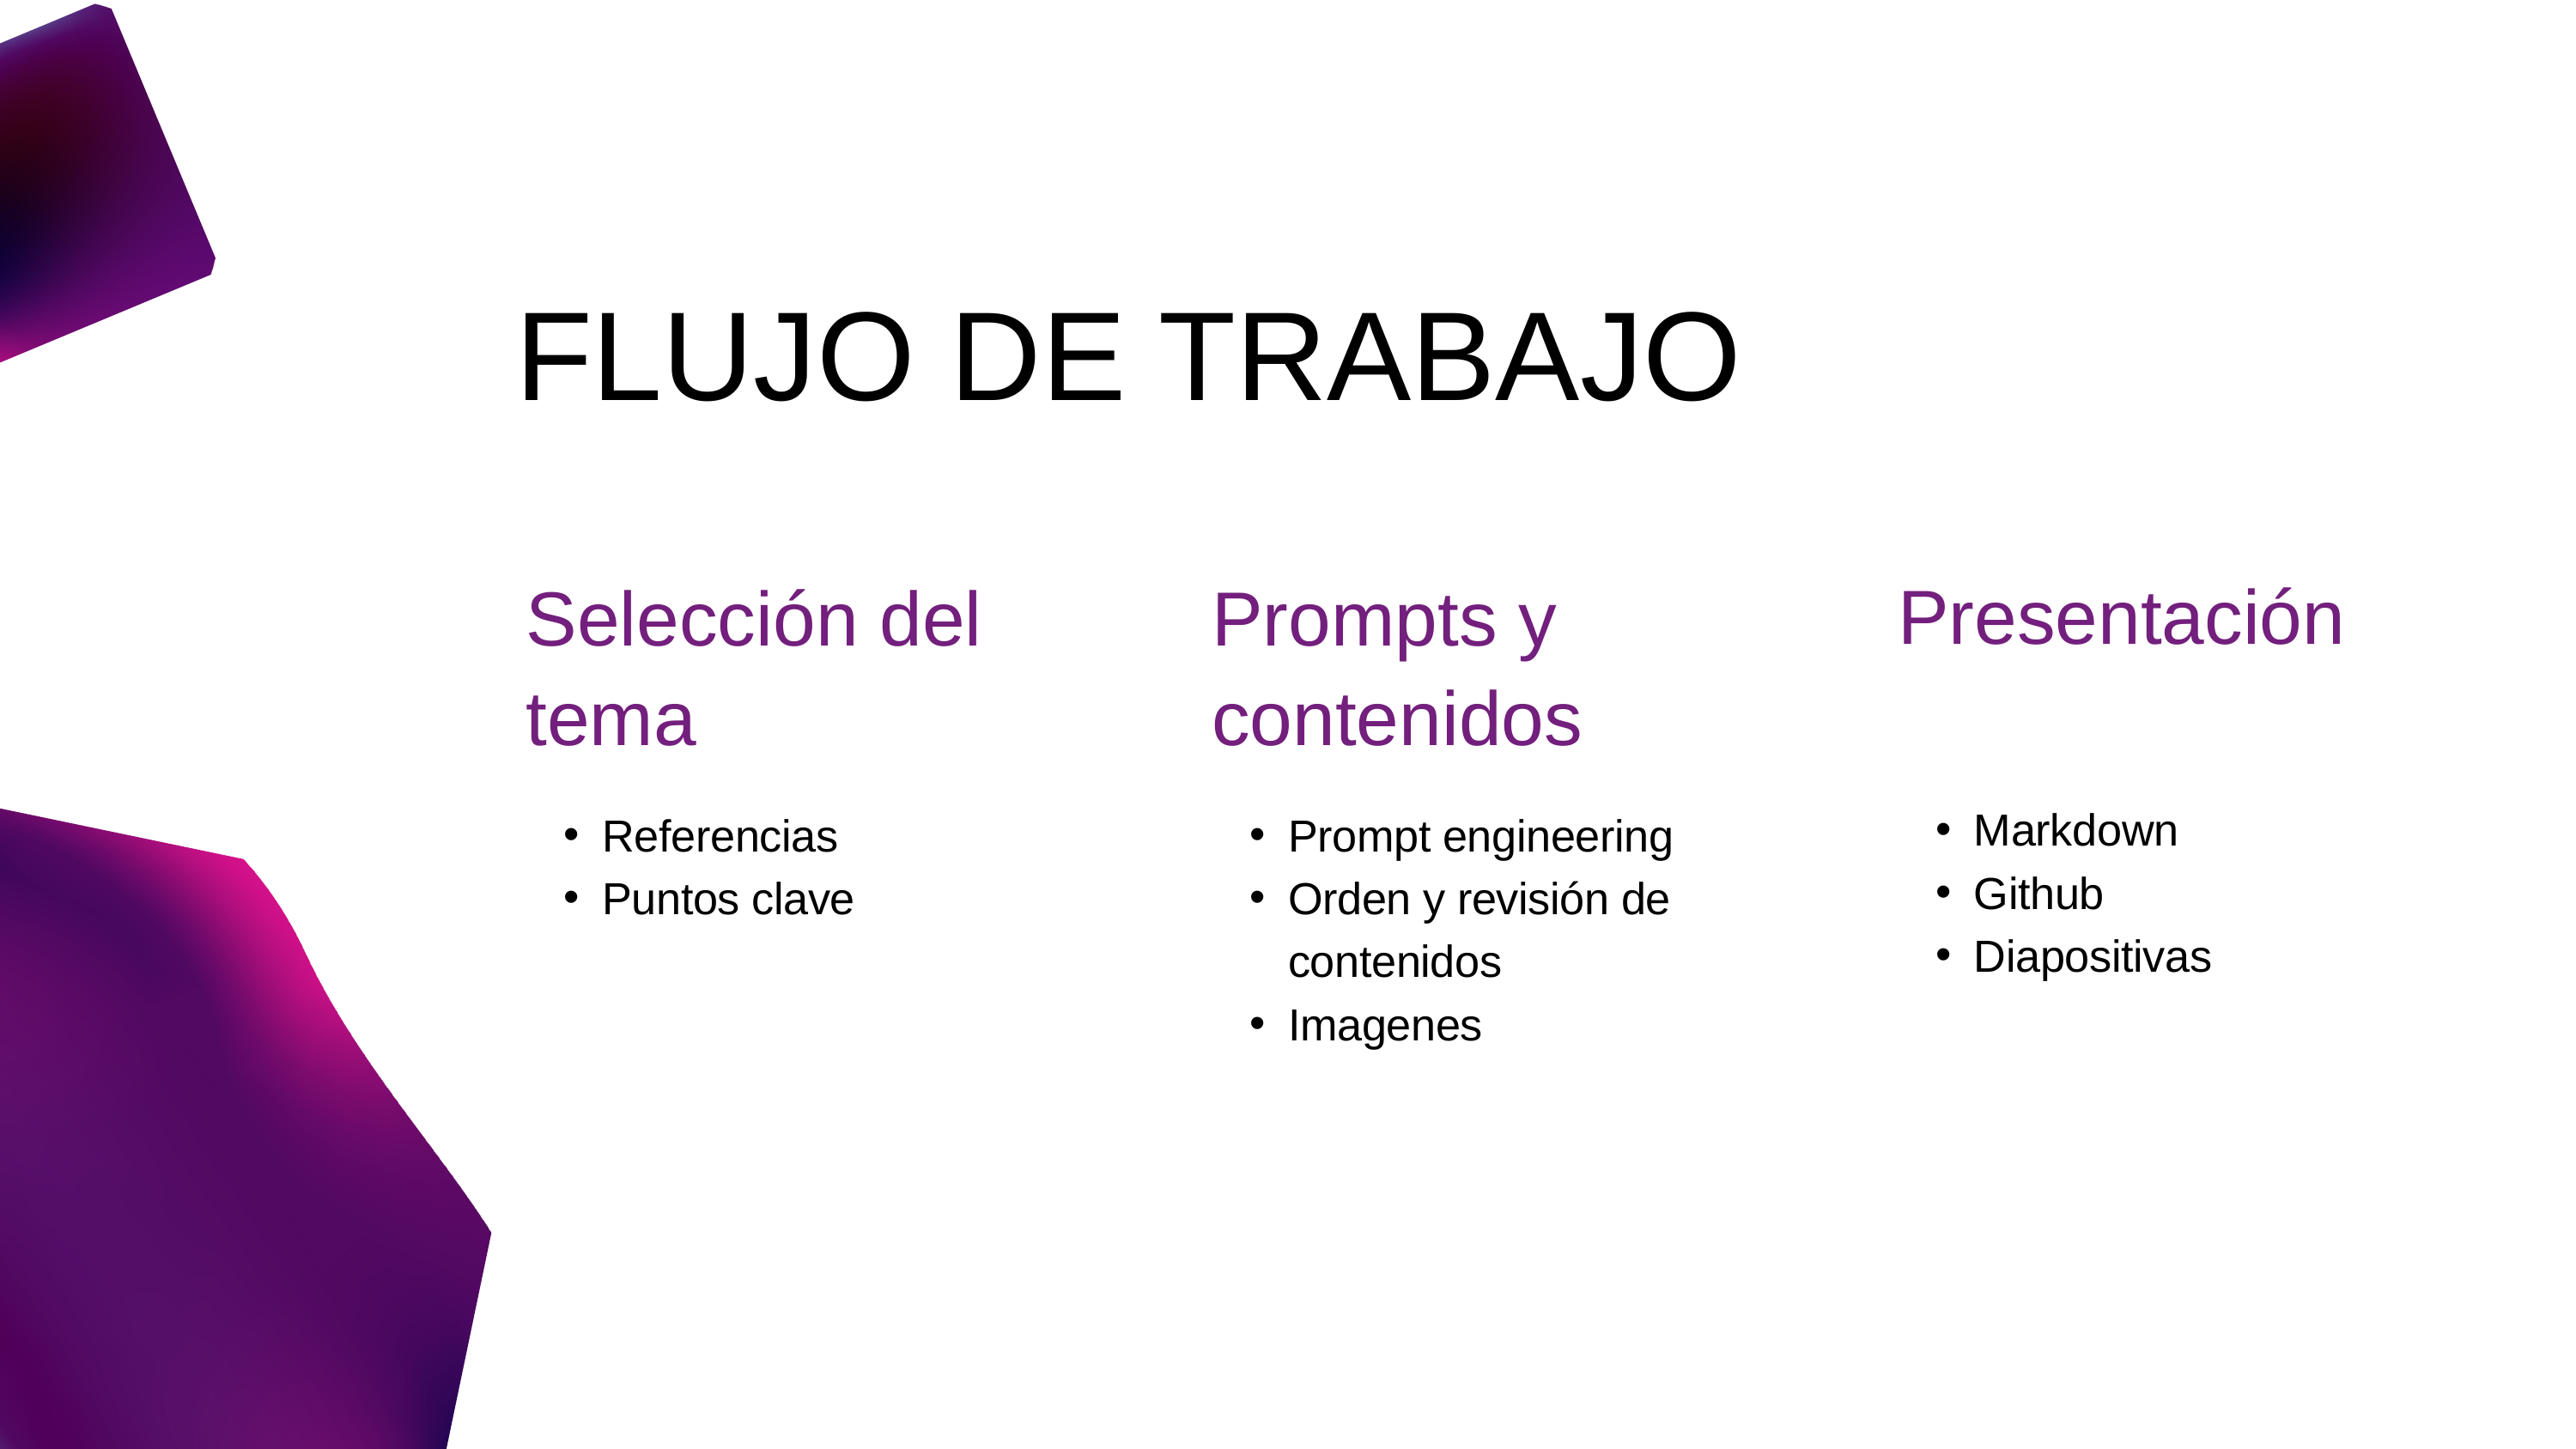

FLUJO DE TRABAJO
Presentación
Selección del tema
Referencias
Puntos clave
Prompts y contenidos
Prompt engineering
Orden y revisión de contenidos
Imagenes
Markdown
Github
Diapositivas